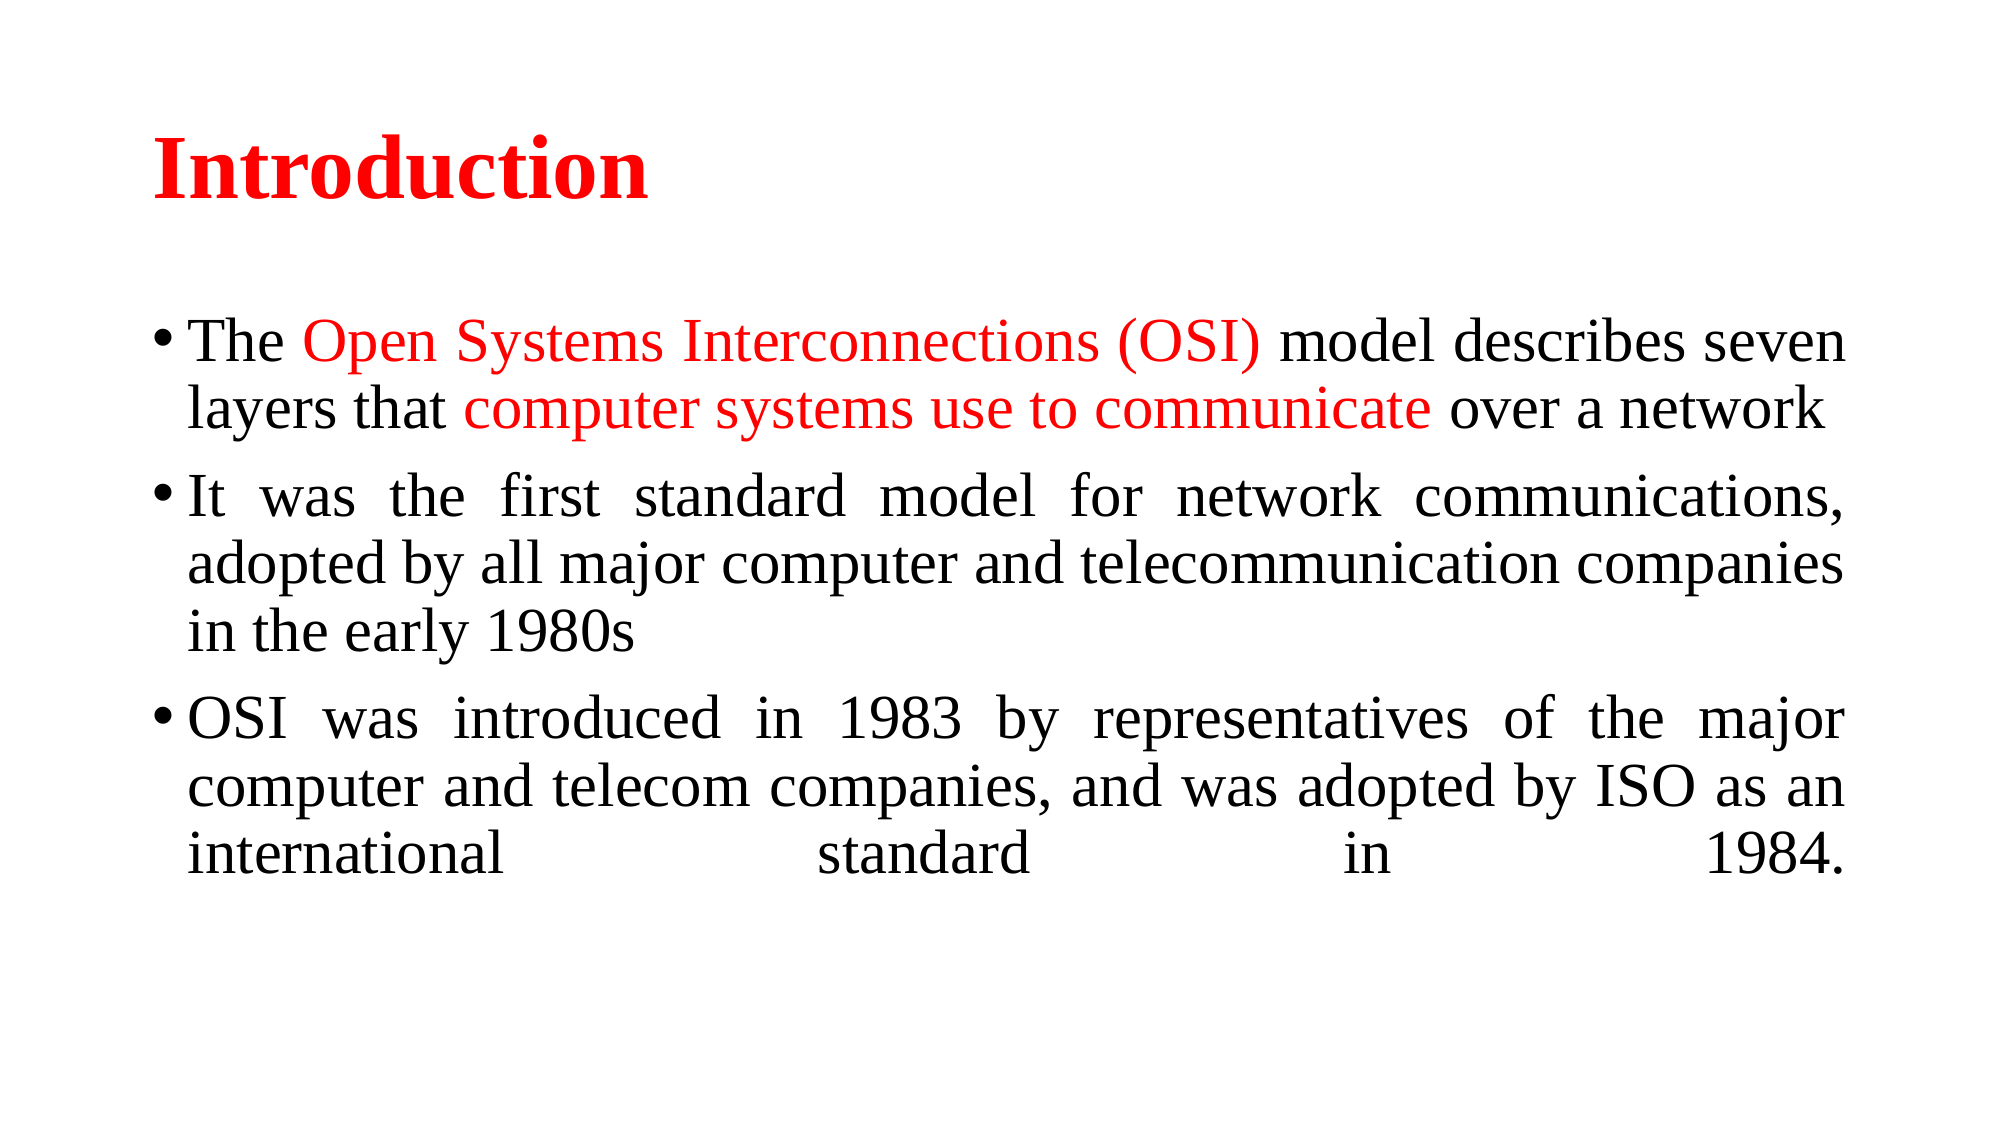

# Introduction
The Open Systems Interconnections (OSI) model describes seven layers that computer systems use to communicate over a network
It was the first standard model for network communications, adopted by all major computer and telecommunication companies in the early 1980s
OSI was introduced in 1983 by representatives of the major computer and telecom companies, and was adopted by ISO as an international standard in 1984.